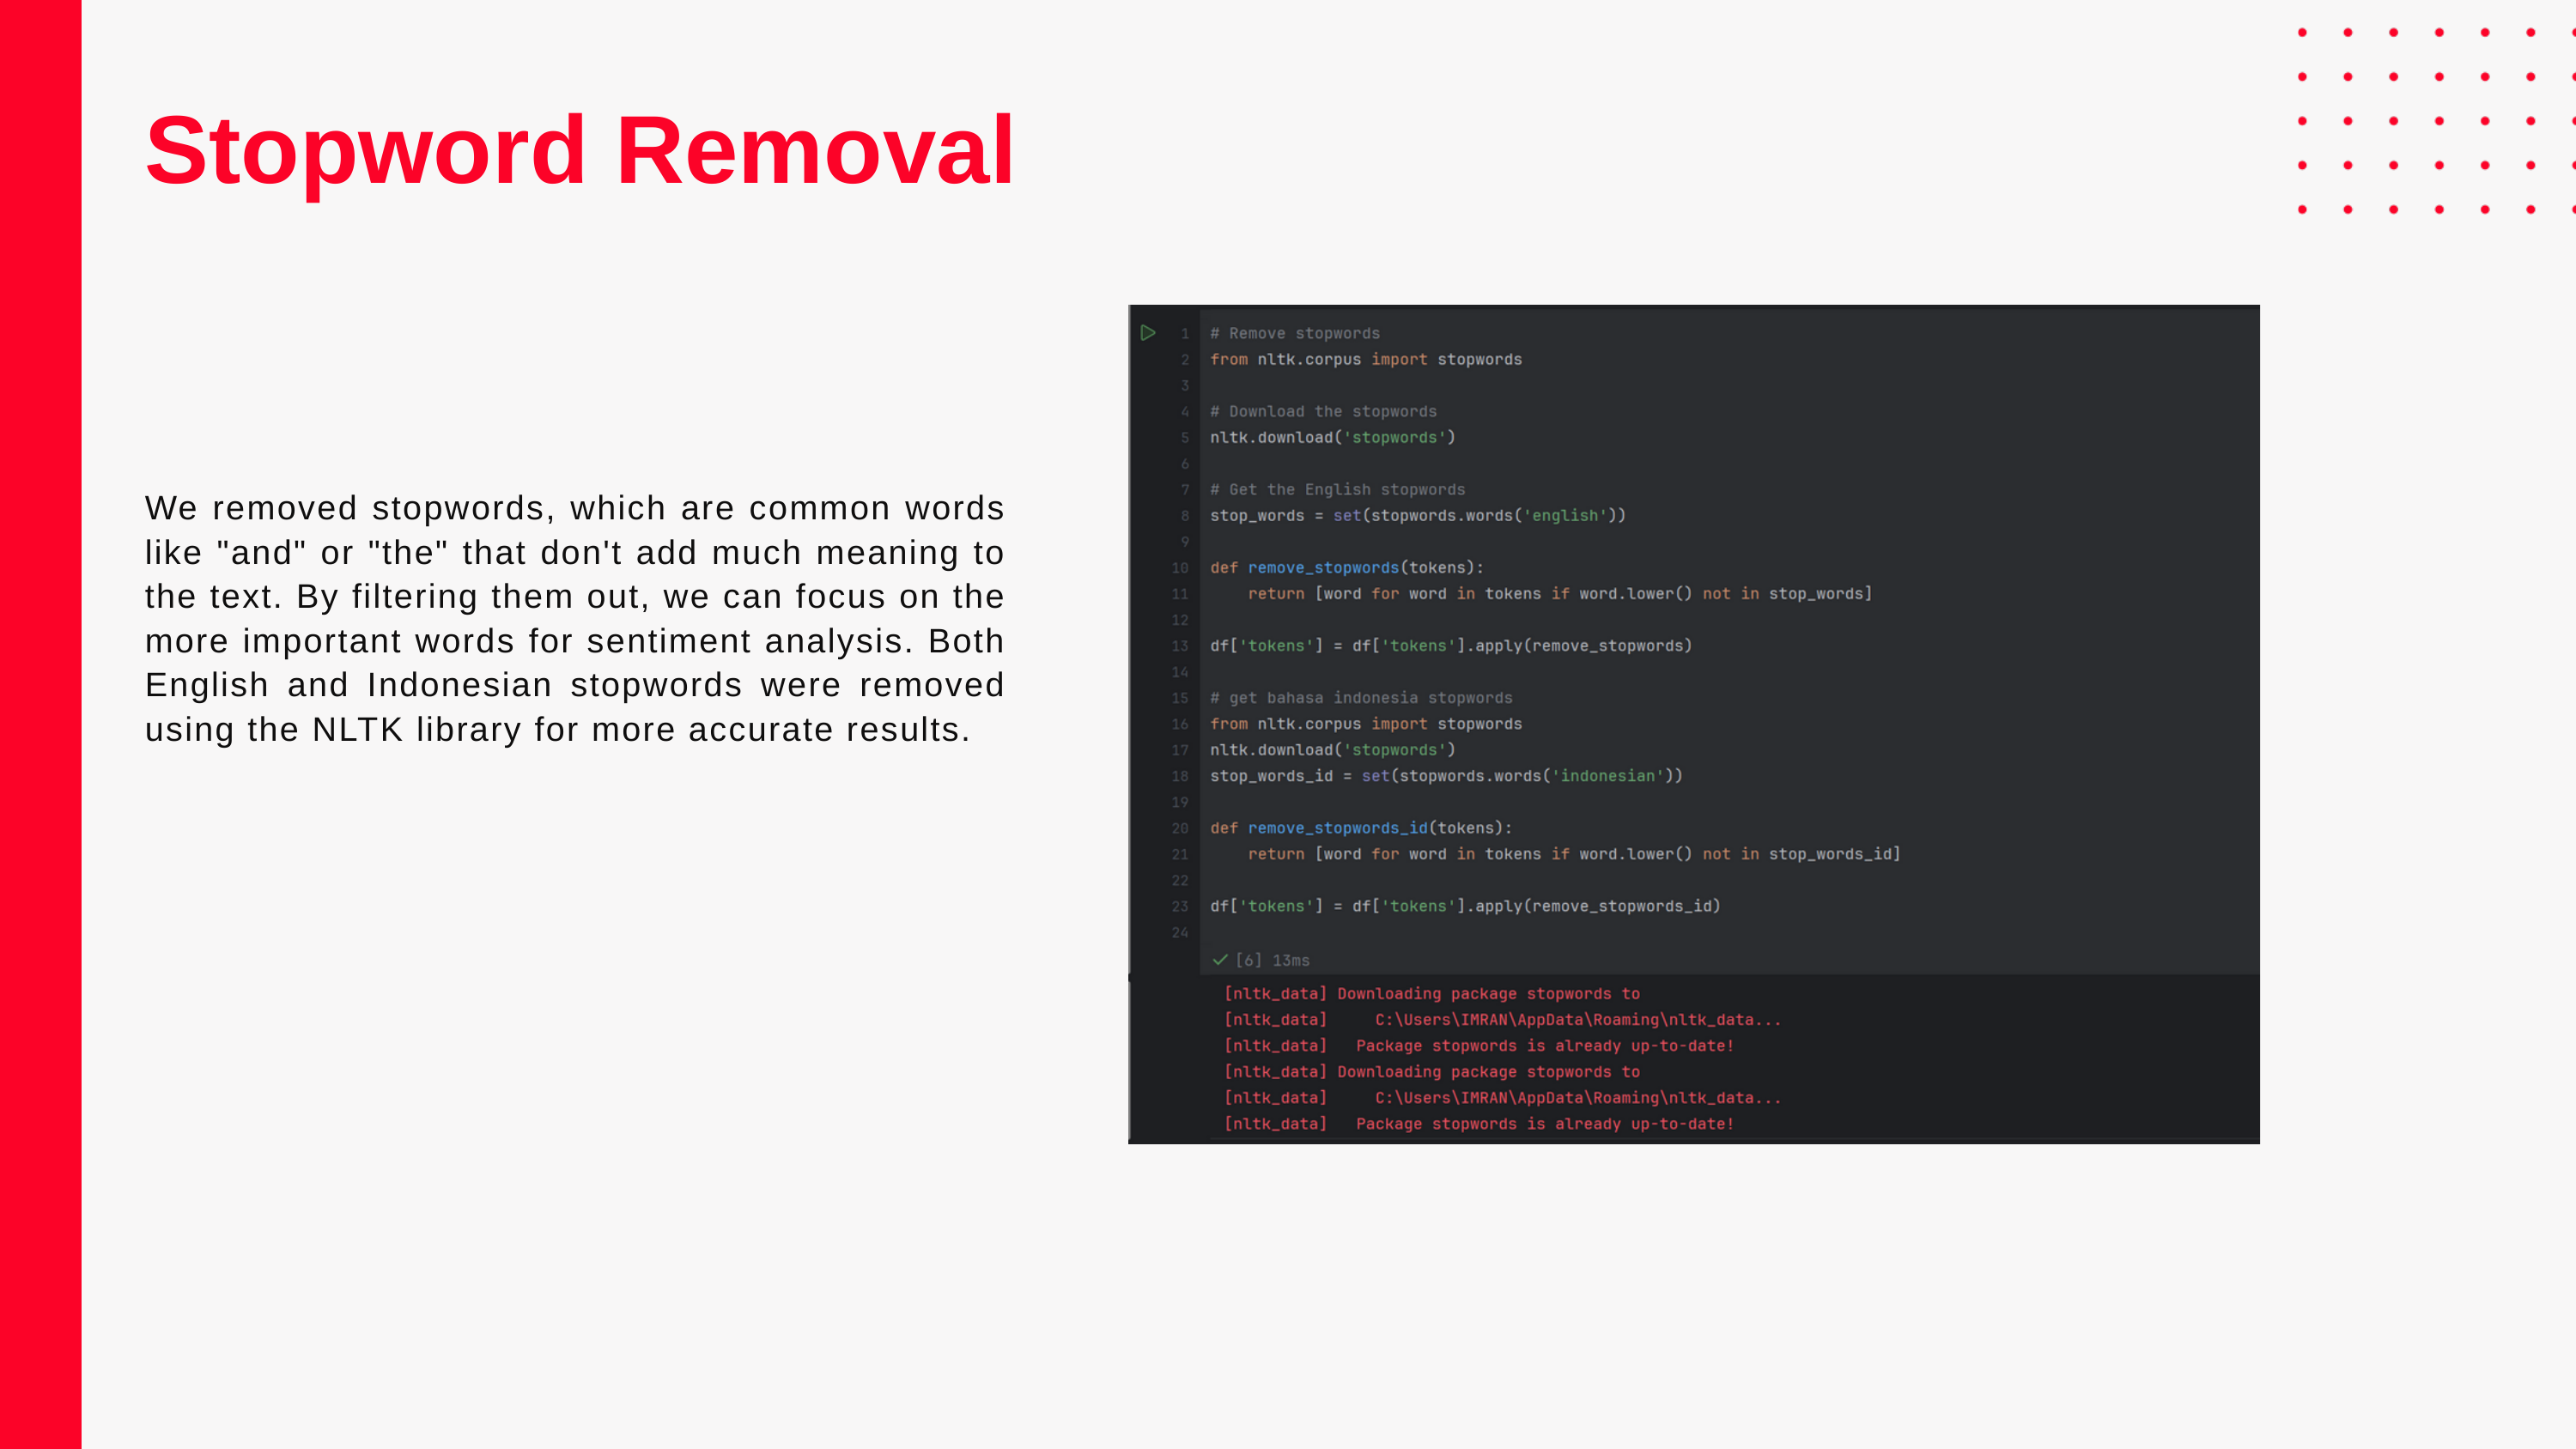

Stopword Removal

We removed stopwords, which are common words like "and" or "the" that don't add much meaning to the text. By filtering them out, we can focus on the more important words for sentiment analysis. Both English and Indonesian stopwords were removed using the NLTK library for more accurate results.